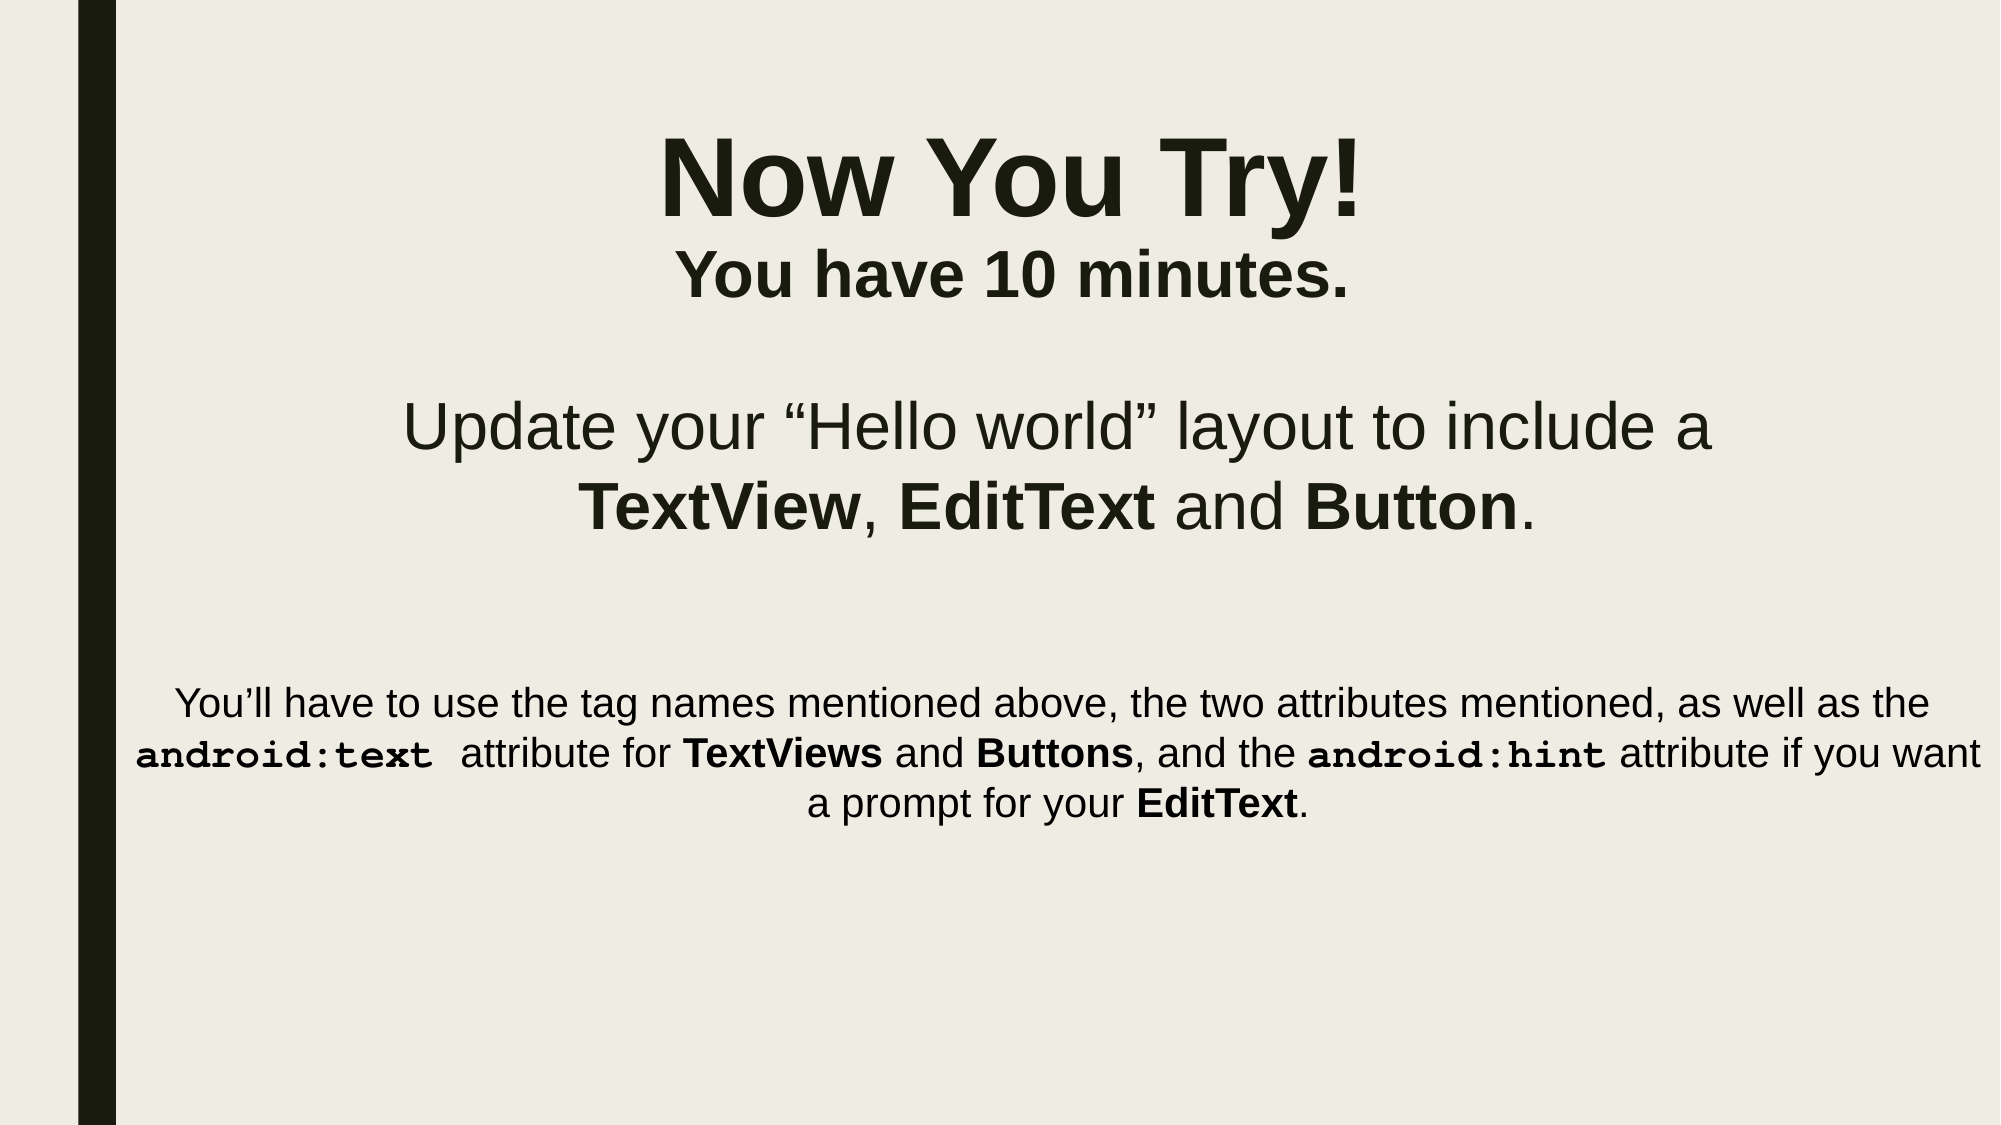

# Now You Try! You have 10 minutes.
Update your “Hello world” layout to include a TextView, EditText and Button.
You’ll have to use the tag names mentioned above, the two attributes mentioned, as well as the
android:text attribute for TextViews and Buttons, and the android:hint attribute if you want
a prompt for your EditText.